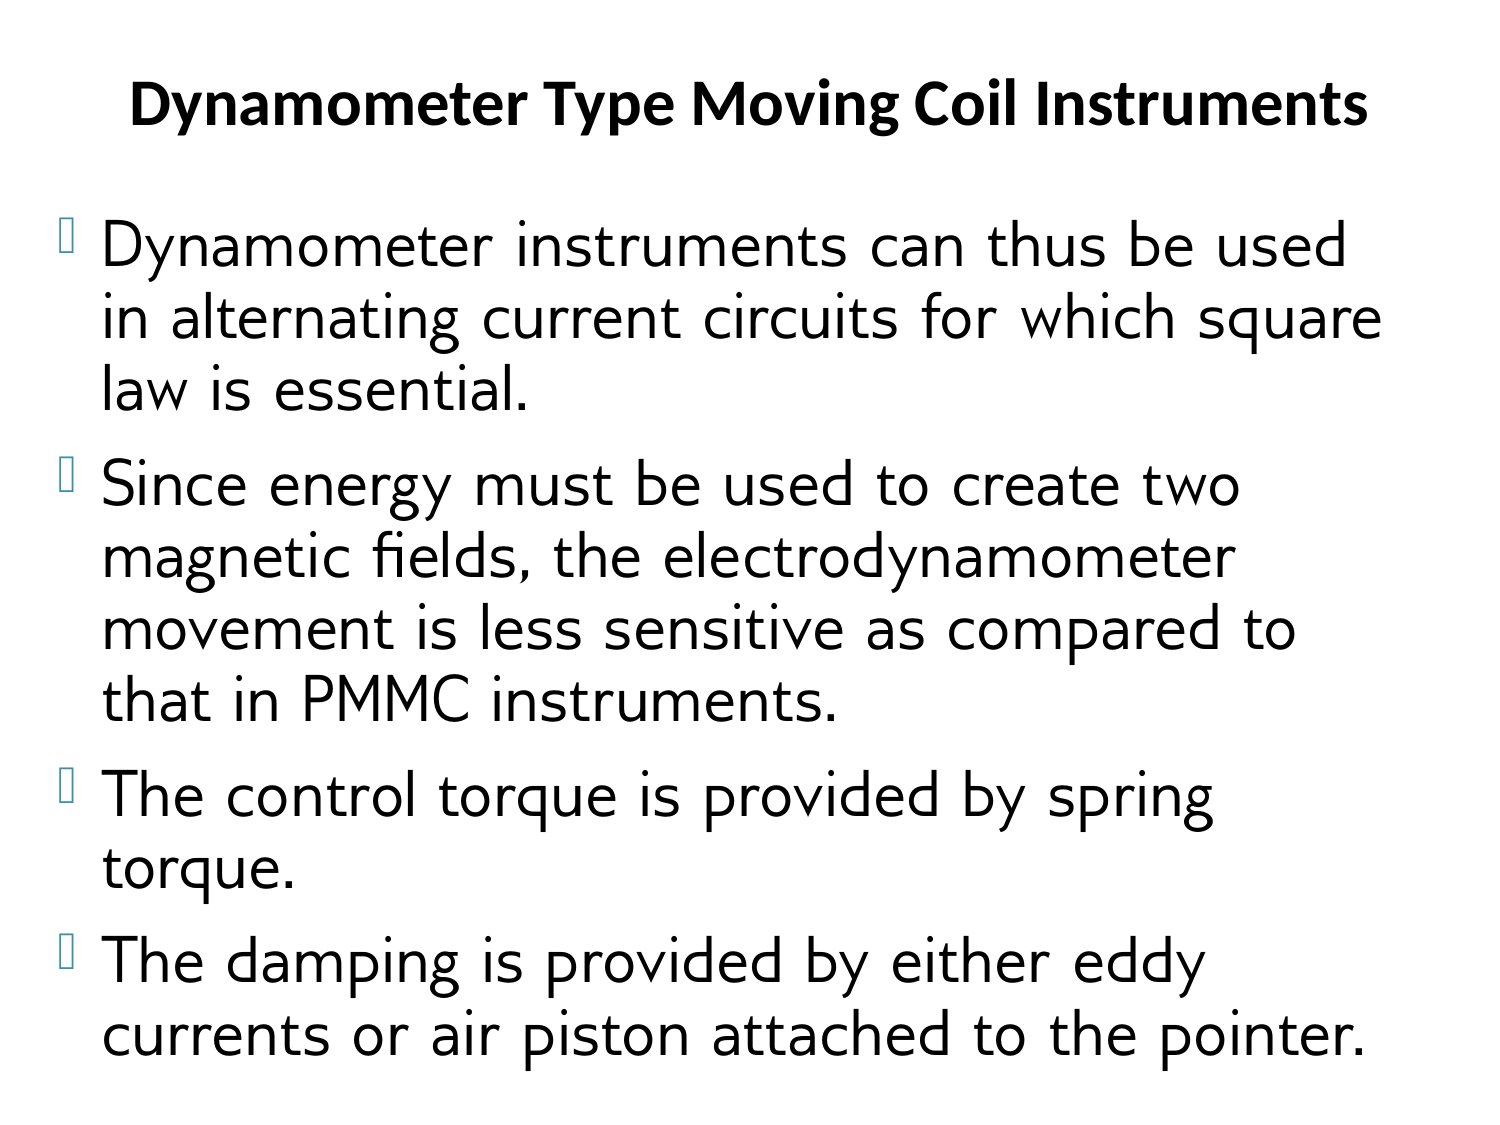

Dynamometer Type Moving Coil Instruments
Dynamometer instruments can thus be used in alternating current circuits for which square law is essential.
Since energy must be used to create two magnetic fields, the electrodynamometer movement is less sensitive as compared to that in PMMC instruments.
The control torque is provided by spring torque.
The damping is provided by either eddy currents or air piston attached to the pointer.